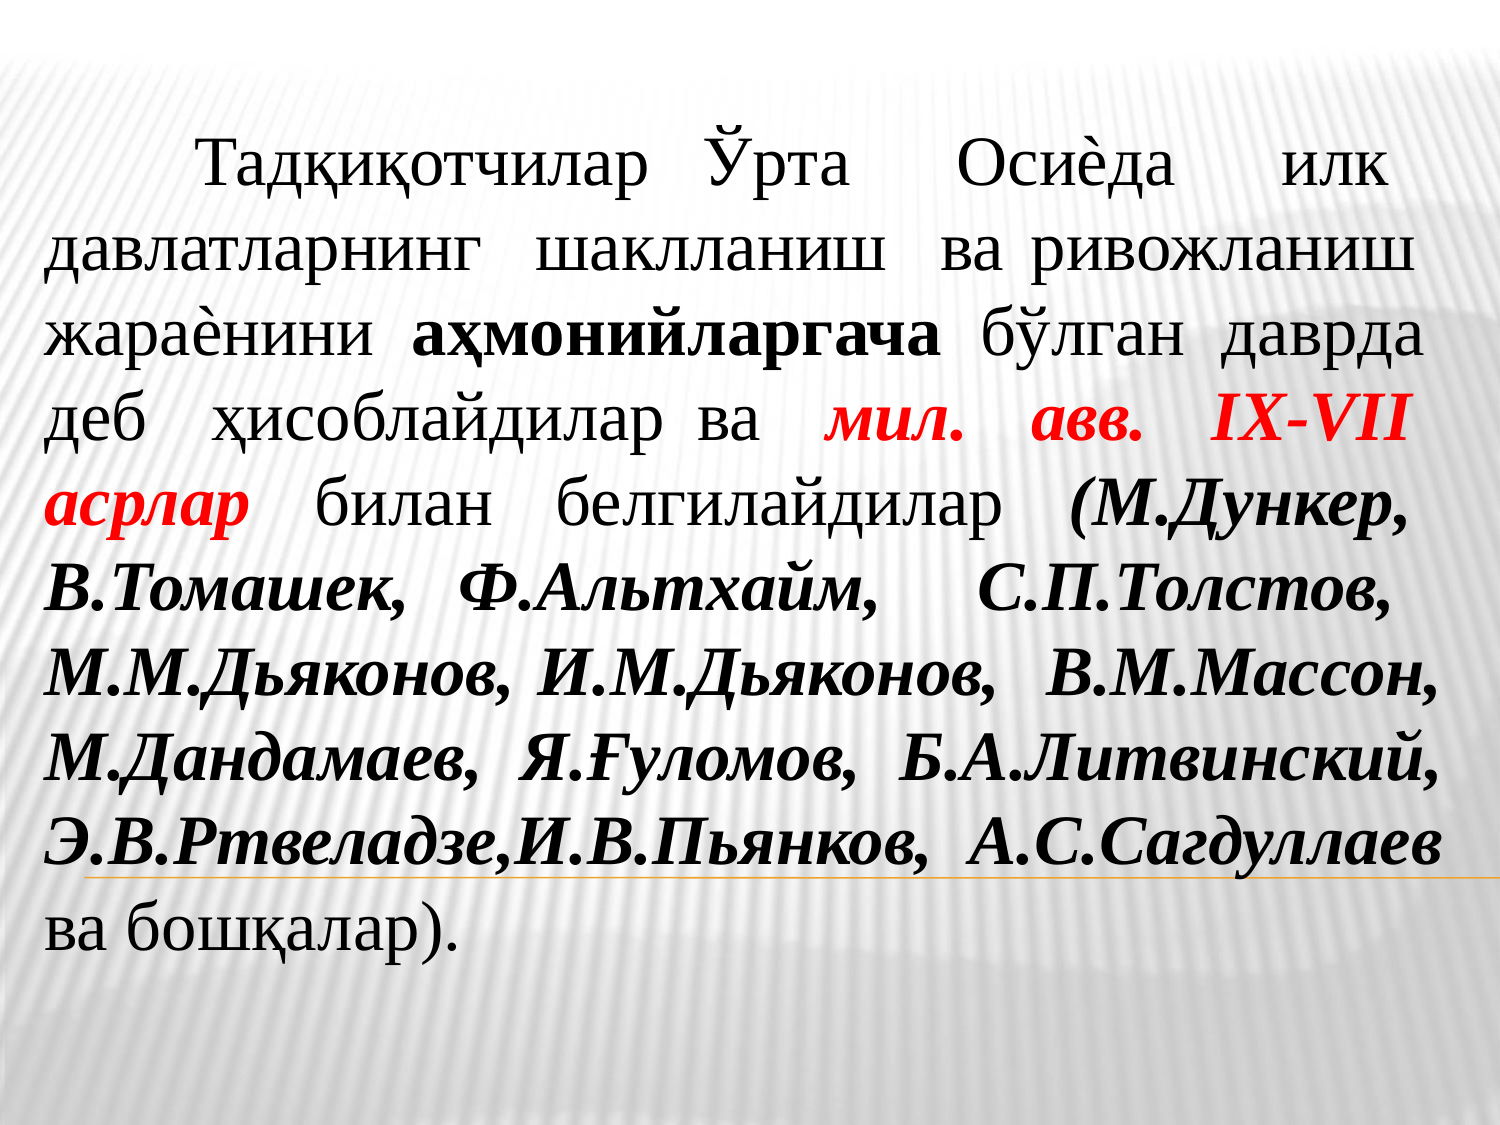

Тадқиқотчилар Ўрта  Осиѐда  илк  давлатларнинг  шаклланиш  ва ривожланиш  жараѐнини  аҳмонийларгача  бўлган  даврда  деб  ҳисоблайдилар ва  мил.  авв.  IX-VII  асрлар  билан  белгилайдилар  (М.Дункер,  В.Томашек, Ф.Альтхайм,  С.П.Толстов,  М.М.Дьяконов, И.М.Дьяконов,  В.М.Массон, М.Дандамаев,  Я.Ғуломов,  Б.А.Литвинский, Э.В.Ртвеладзе,И.В.Пьянков, А.С.Сагдуллаев ва бошқалар).